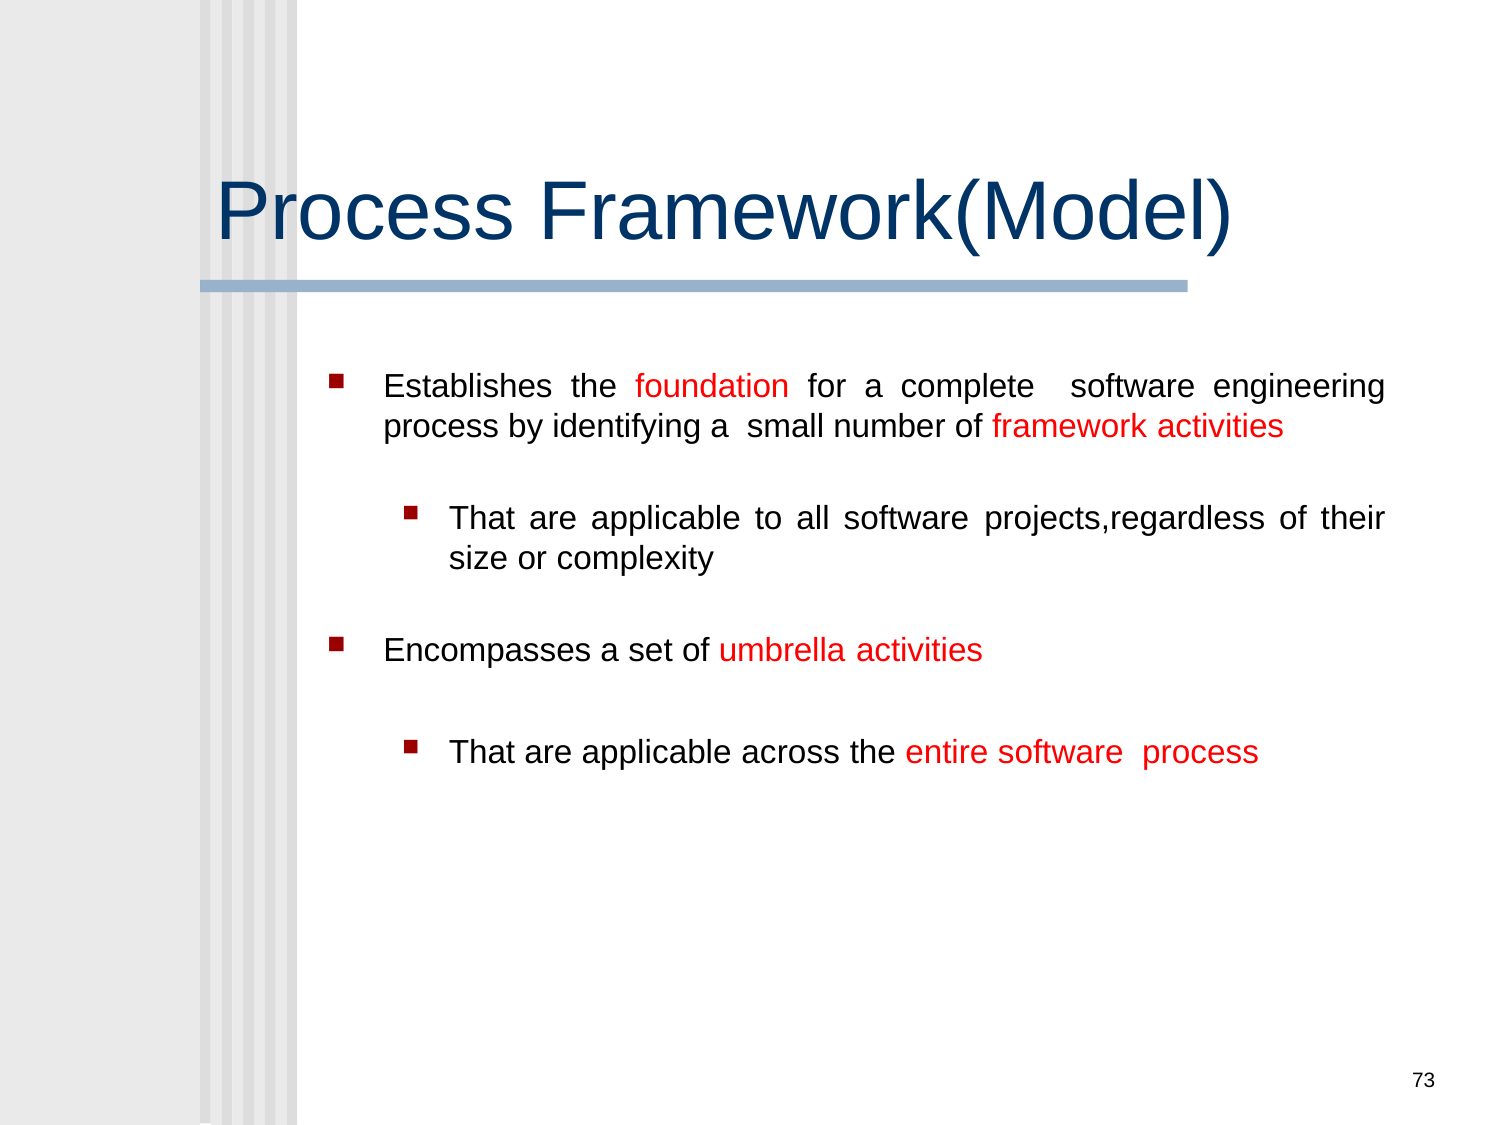

# Process Framework(Model)
Establishes the foundation for a complete  software engineering process by identifying a  small number of framework activities

That are applicable to all software projects,regardless of their size or complexity

Encompasses a set of umbrella activities

That are applicable across the entire software  process
73